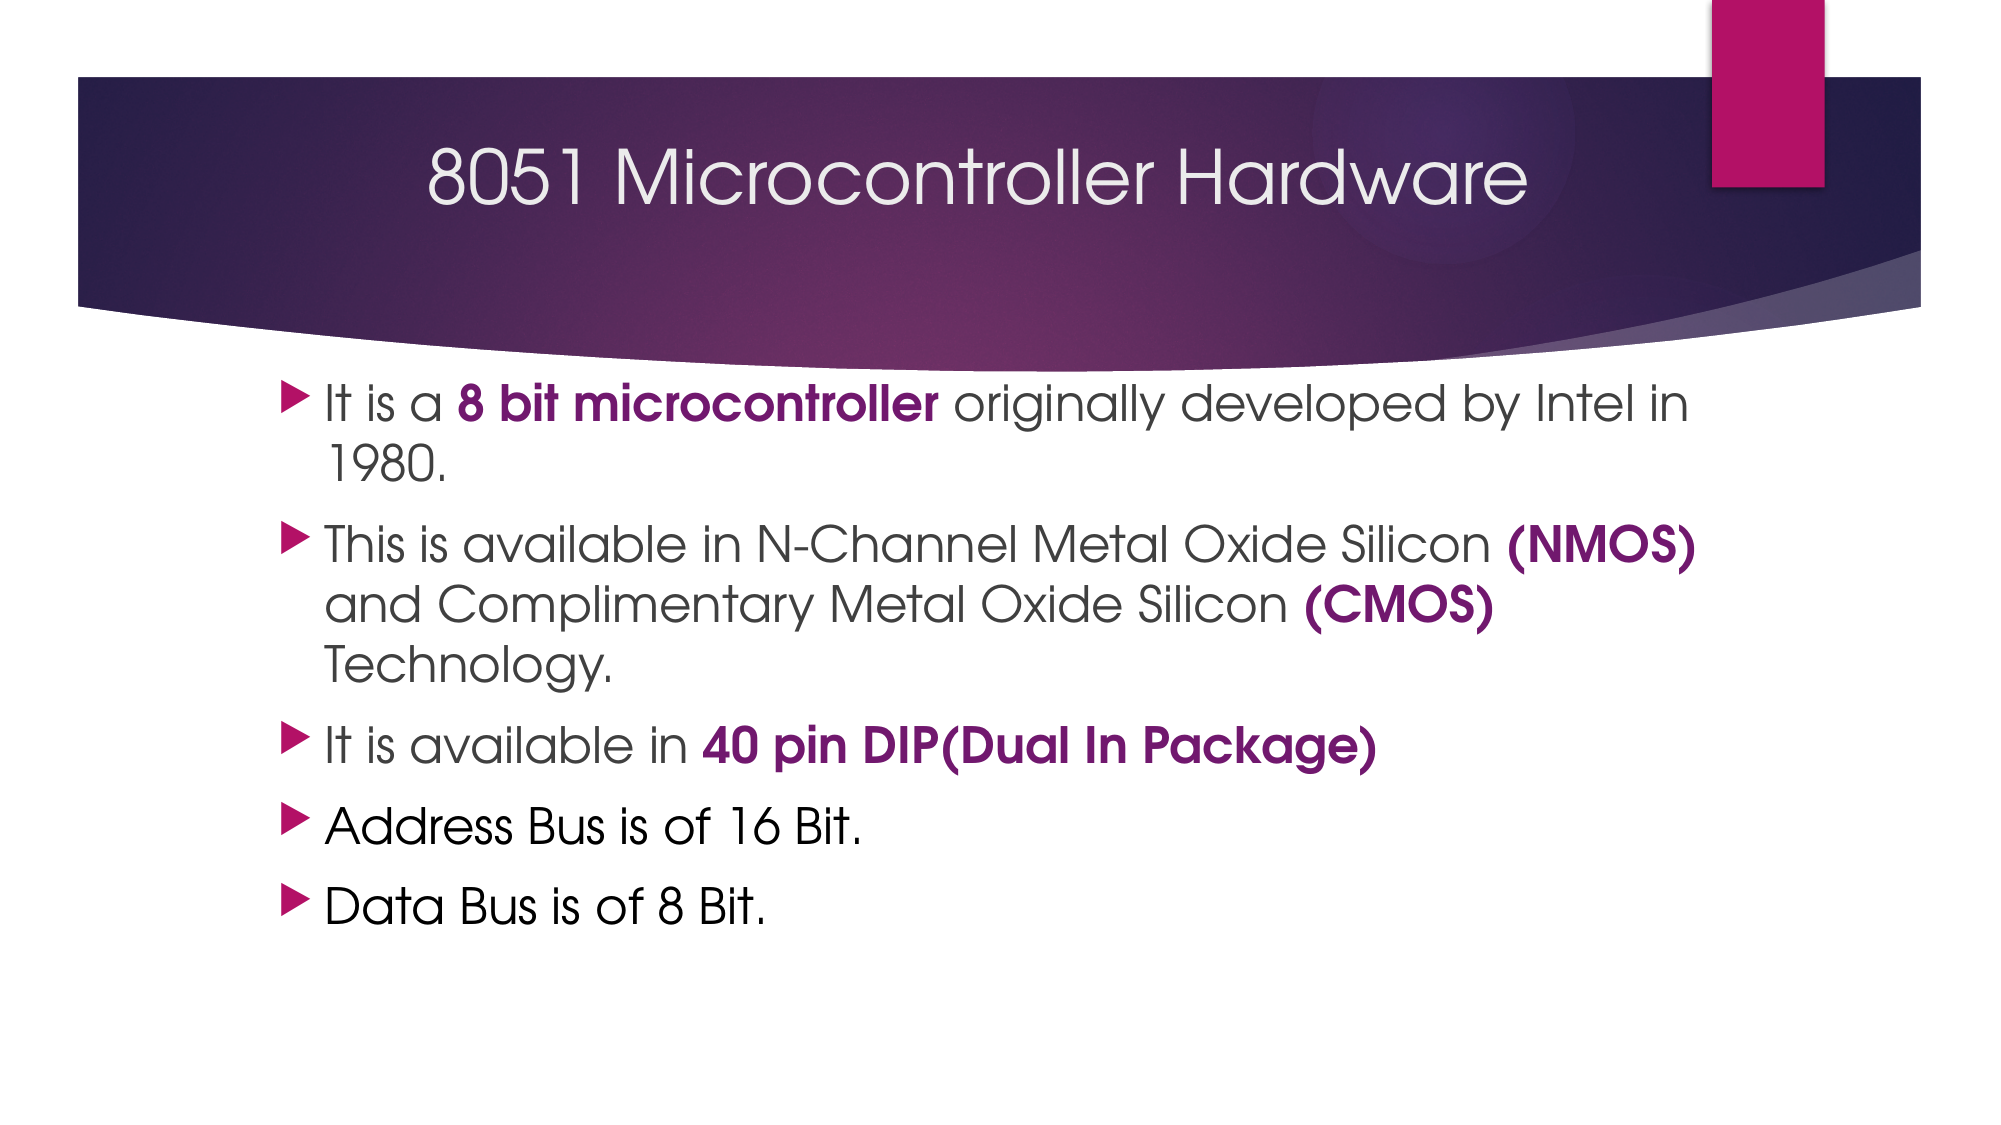

# 8051 Microcontroller Hardware
It is a 8 bit microcontroller originally developed by Intel in 1980.
This is available in N-Channel Metal Oxide Silicon (NMOS) and Complimentary Metal Oxide Silicon (CMOS) Technology.
It is available in 40 pin DIP(Dual In Package)
Address Bus is of 16 Bit.
Data Bus is of 8 Bit.